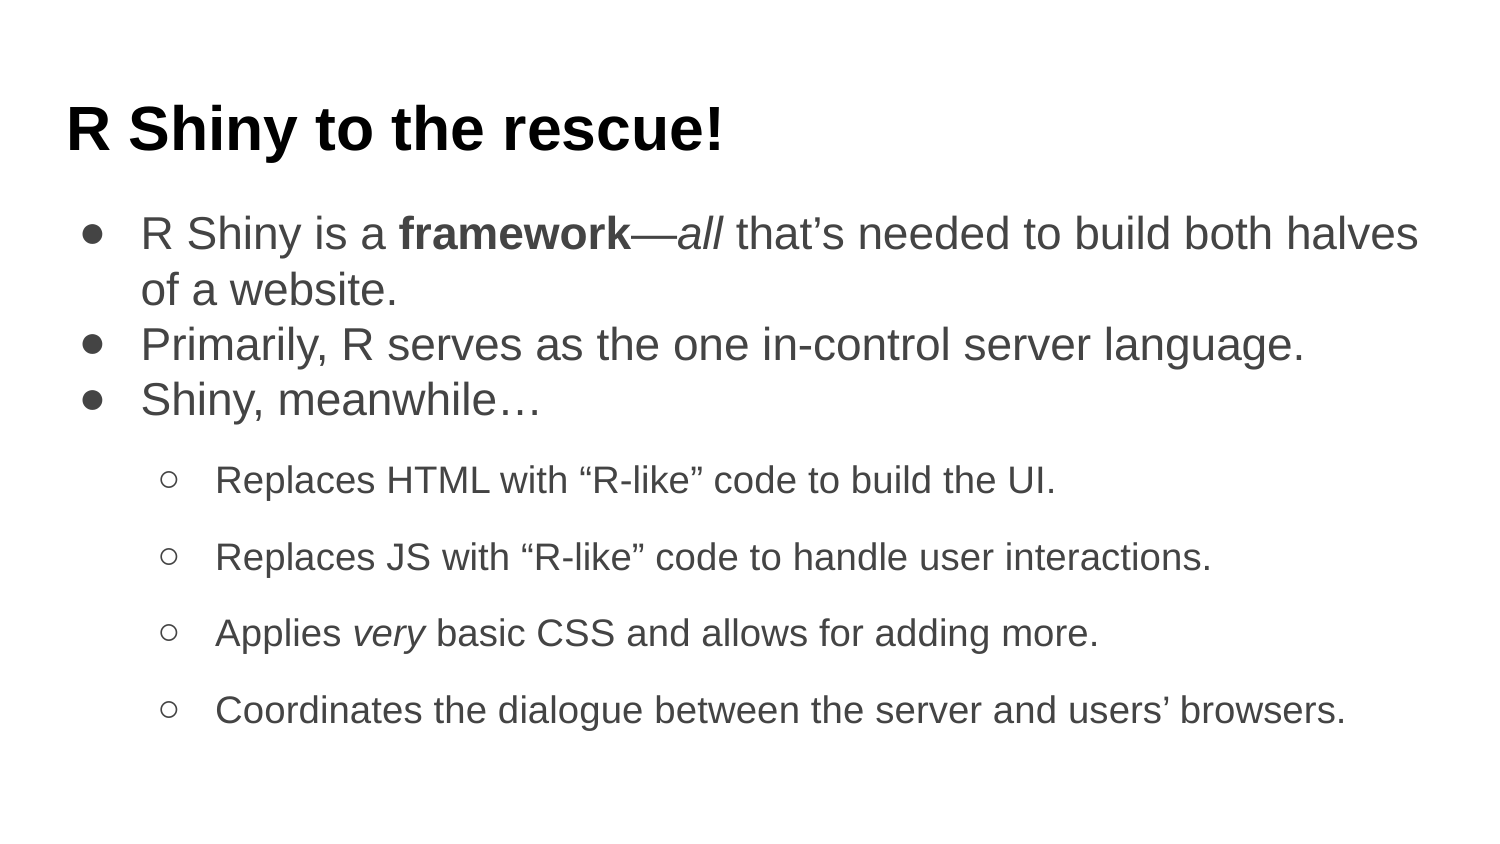

# R Shiny to the rescue!
R Shiny is a framework—all that’s needed to build both halves of a website.
Primarily, R serves as the one in-control server language.
Shiny, meanwhile…
Replaces HTML with “R-like” code to build the UI.
Replaces JS with “R-like” code to handle user interactions.
Applies very basic CSS and allows for adding more.
Coordinates the dialogue between the server and users’ browsers.